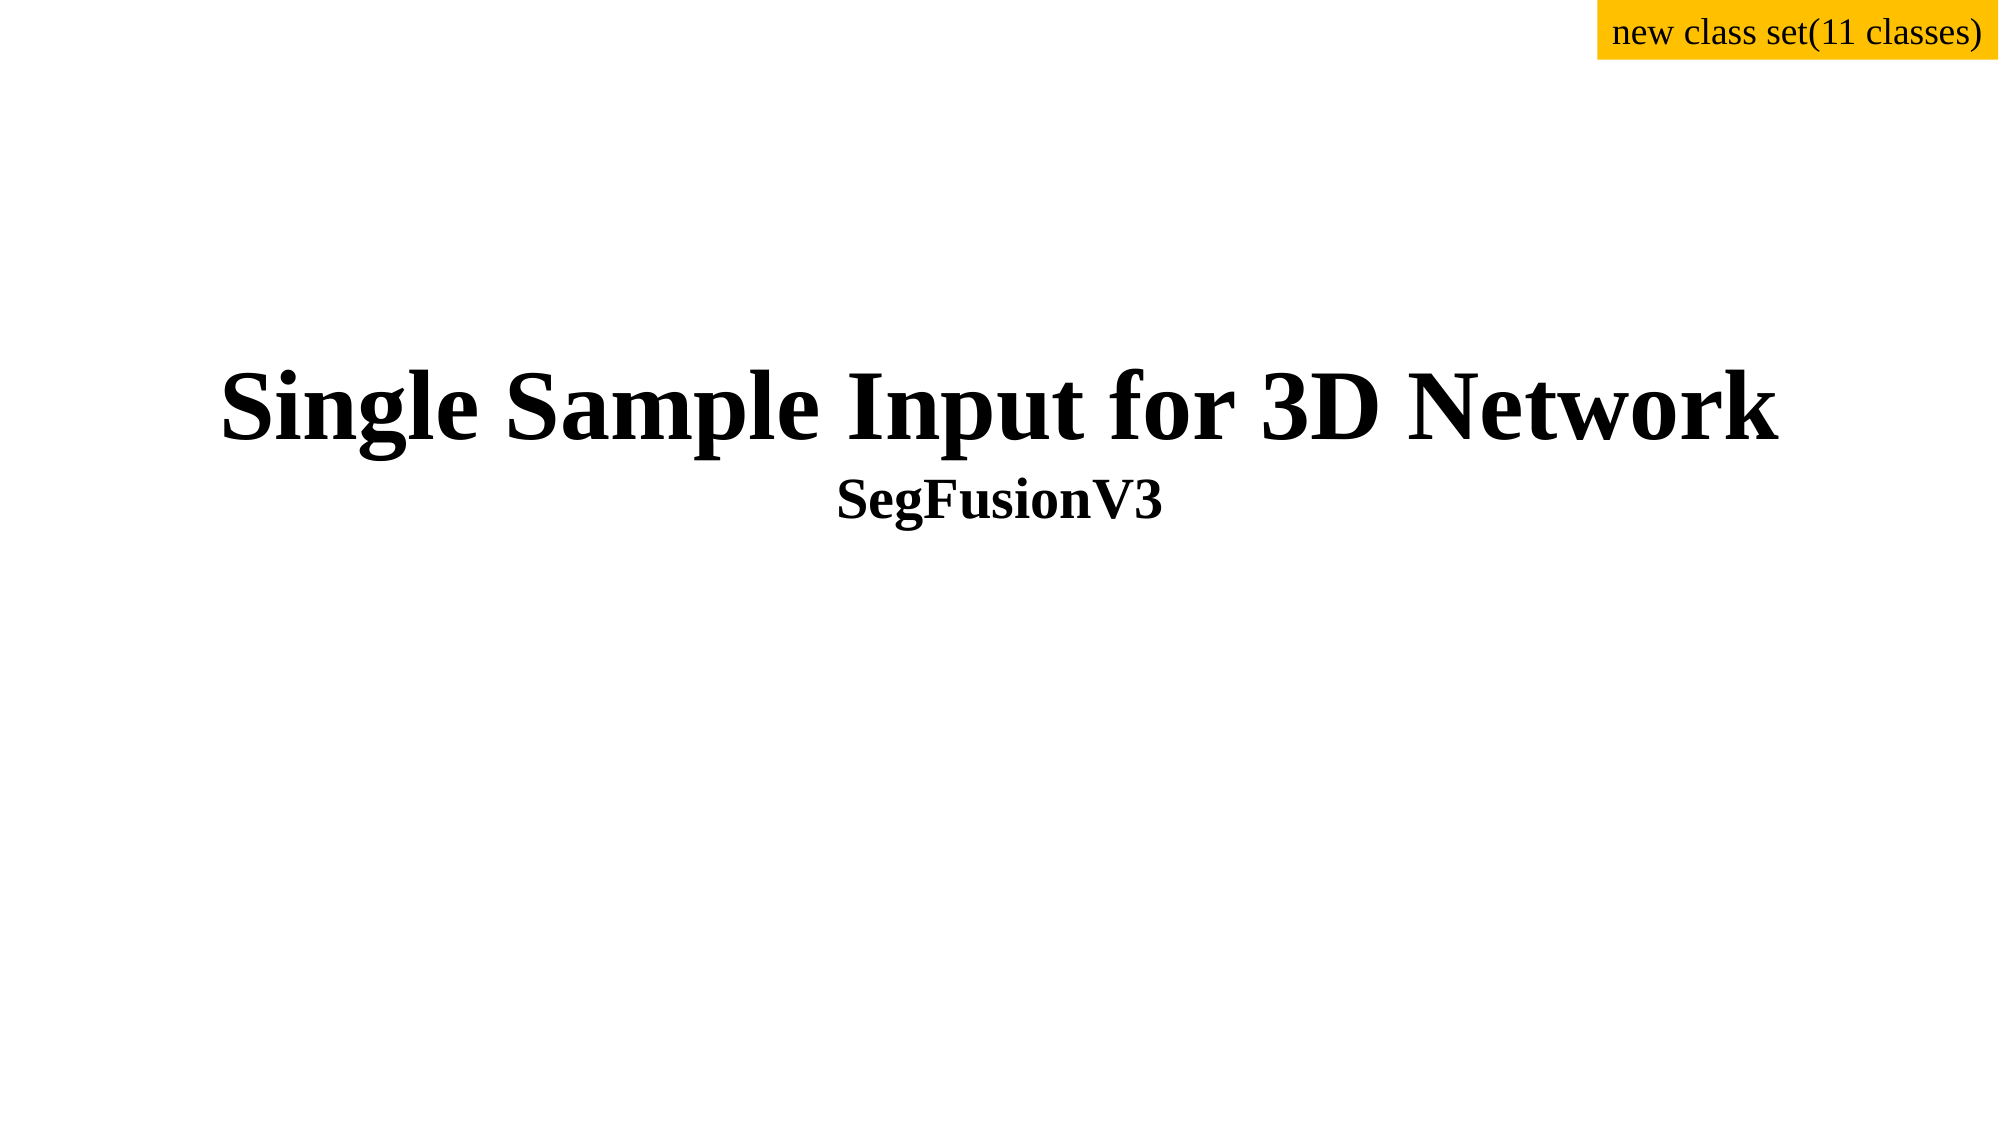

new class set(11 classes)
Single Sample Input for 3D Network
SegFusionV3